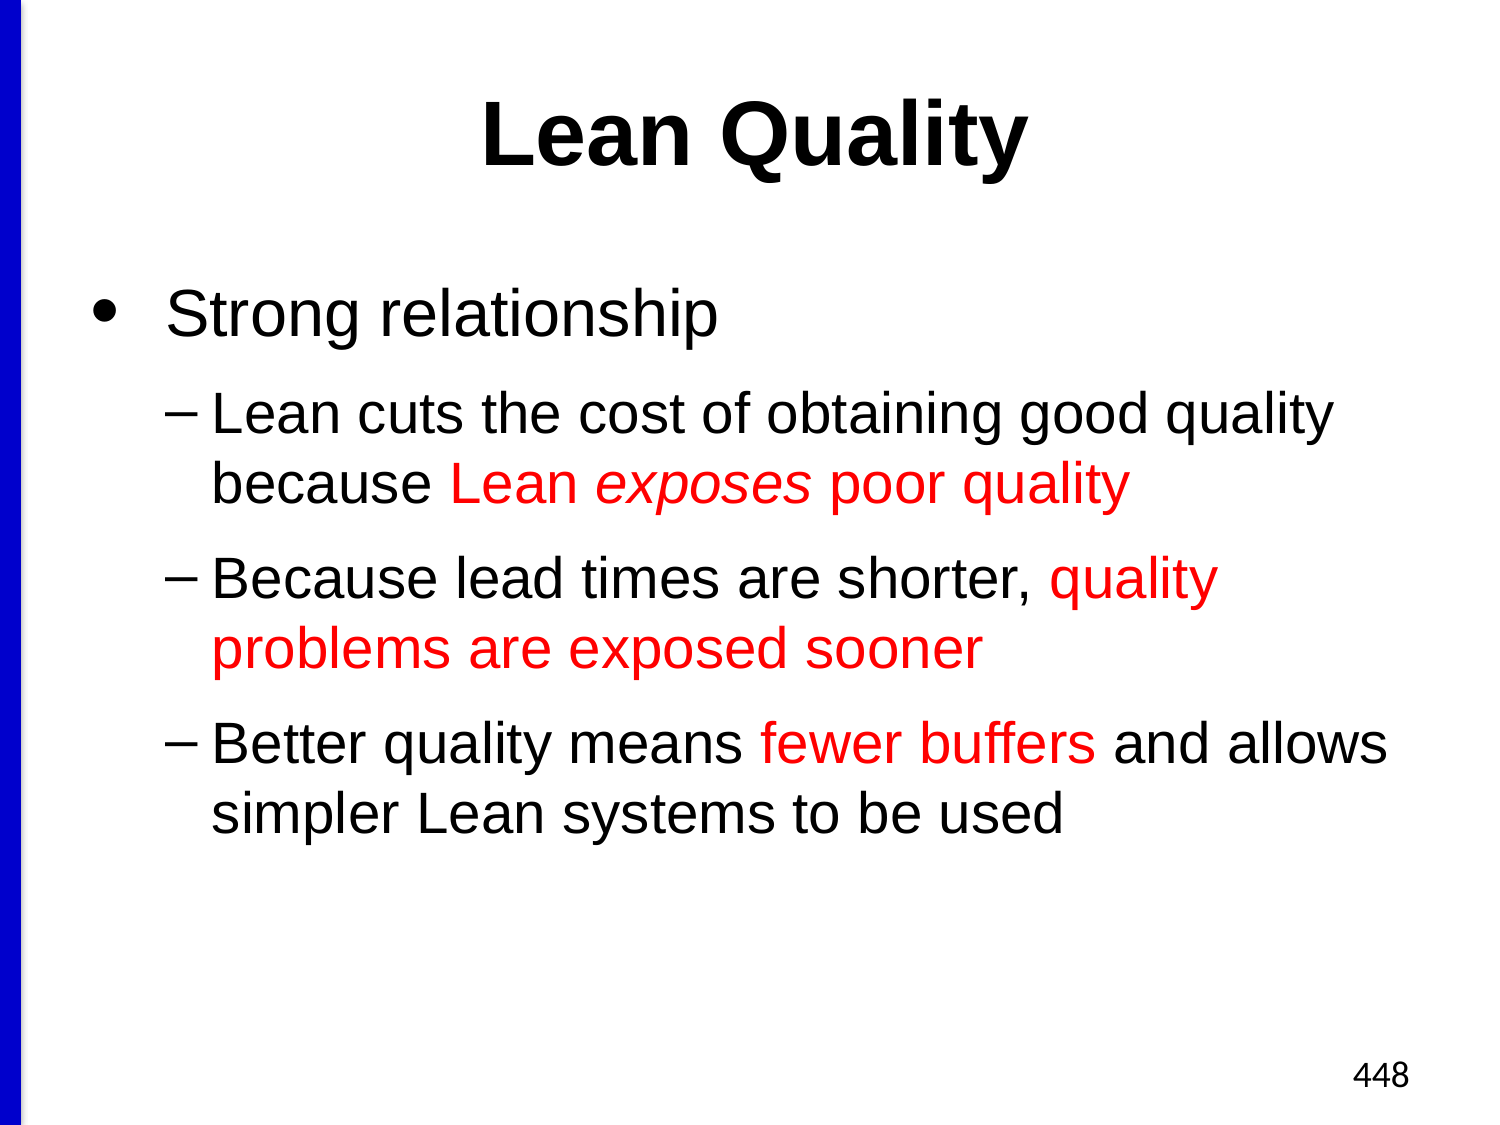

# Lean Quality
Strong relationship
Lean cuts the cost of obtaining good quality because Lean exposes poor quality
Because lead times are shorter, quality problems are exposed sooner
Better quality means fewer buffers and allows simpler Lean systems to be used

448